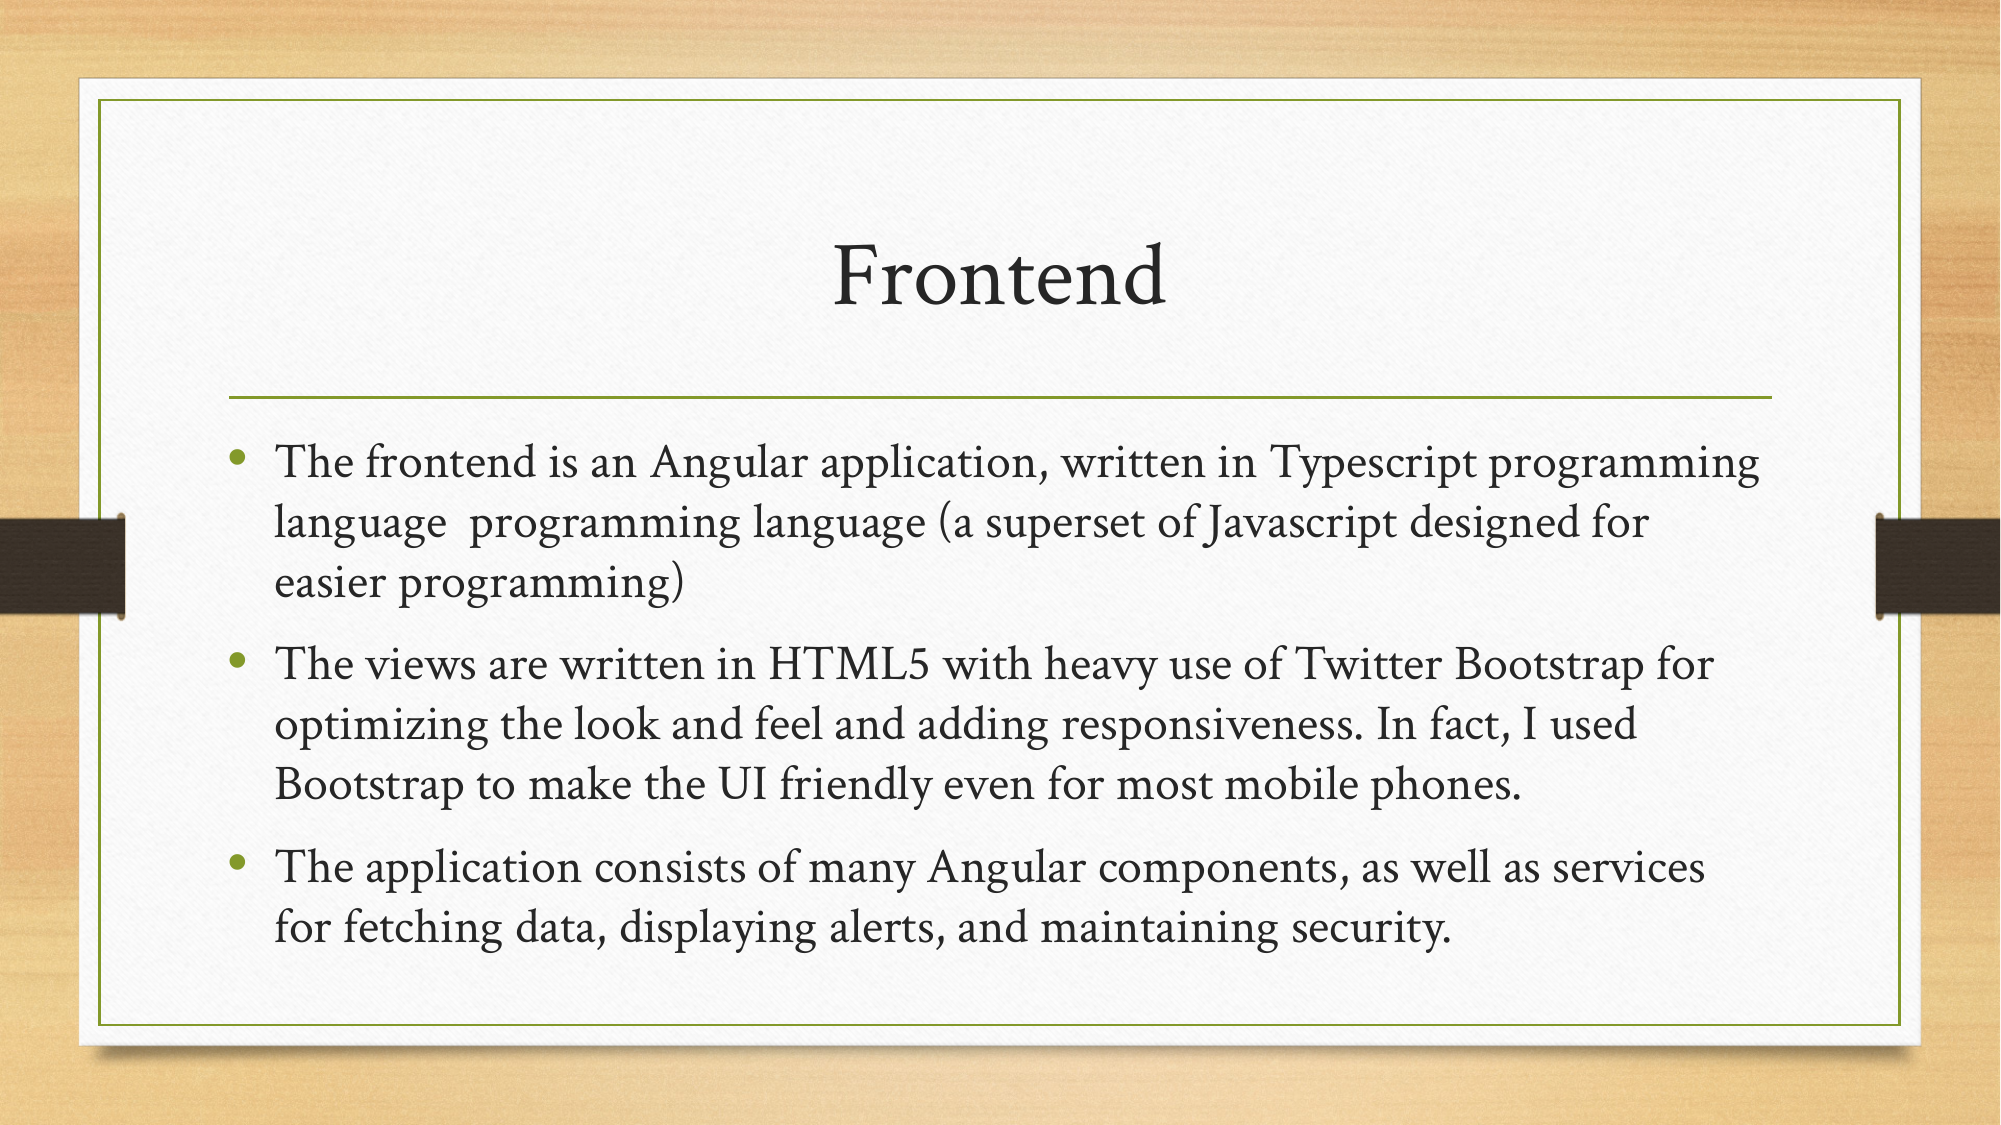

# Frontend
The frontend is an Angular application, written in Typescript programming language  programming language (a superset of Javascript designed for easier programming)
The views are written in HTML5 with heavy use of Twitter Bootstrap for optimizing the look and feel and adding responsiveness. In fact, I used Bootstrap to make the UI friendly even for most mobile phones.
The application consists of many Angular components, as well as services for fetching data, displaying alerts, and maintaining security.